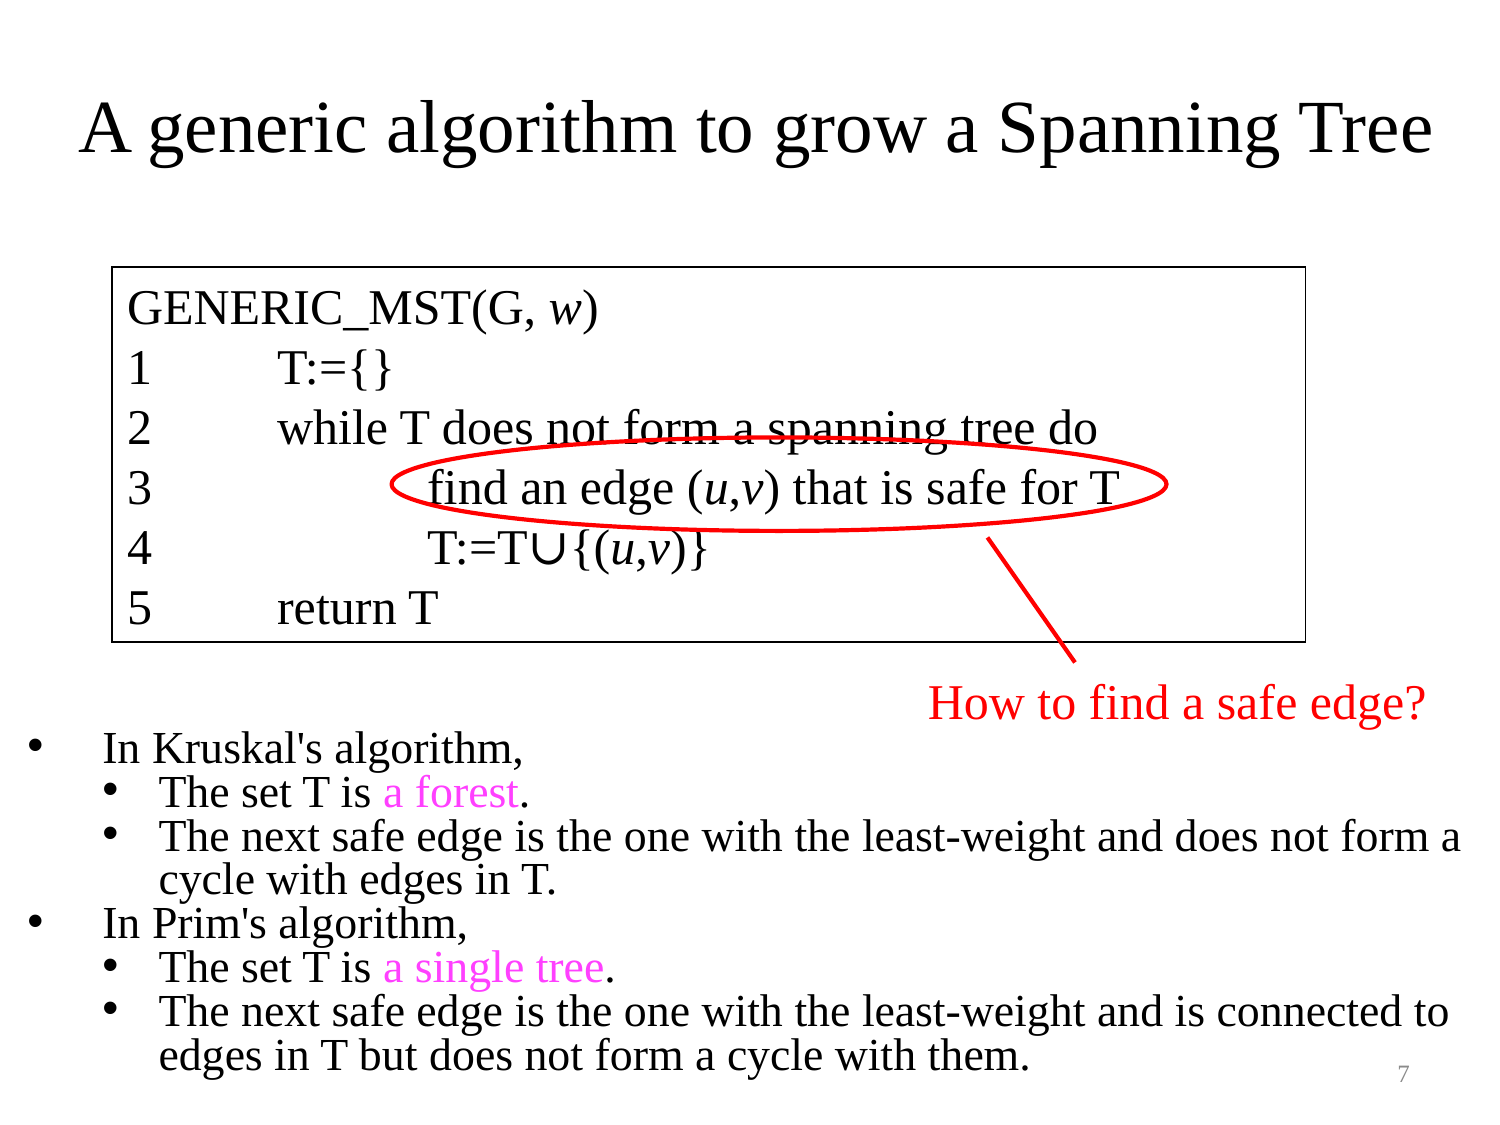

A generic algorithm to grow a Spanning Tree
GENERIC_MST(G, w)
1	T:={}
2	while T does not form a spanning tree do
3		find an edge (u,v) that is safe for T
4		T:=T∪{(u,v)}
5	return T

How to find a safe edge?
In Kruskal's algorithm,
The set T is a forest.
The next safe edge is the one with the least-weight and does not form a cycle with edges in T.
In Prim's algorithm,
The set T is a single tree.
The next safe edge is the one with the least-weight and is connected to edges in T but does not form a cycle with them.
7